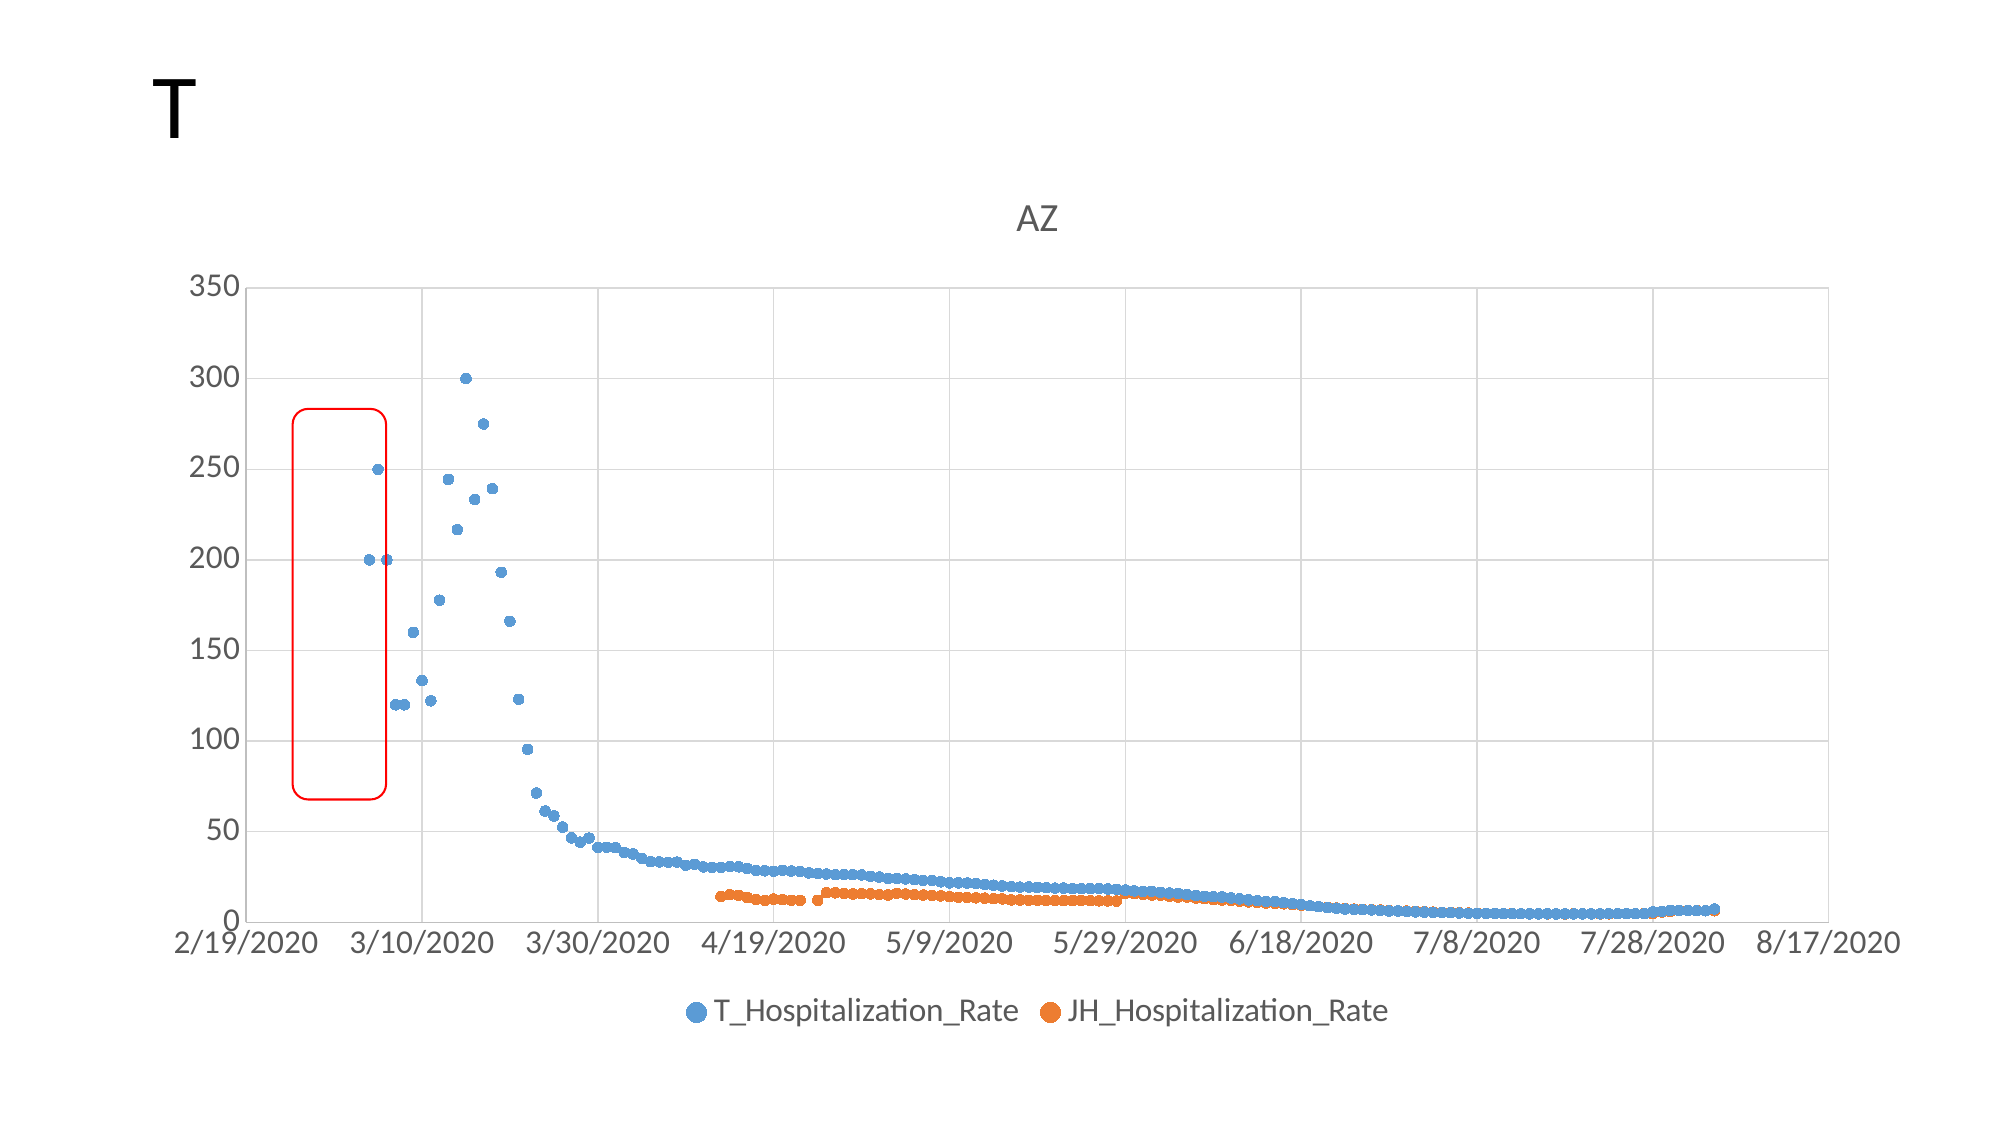

# T

### Chart: AZ

| Category | T_Hospitalization_Rate | JH_Hospitalization_Rate |
|---|---|---|